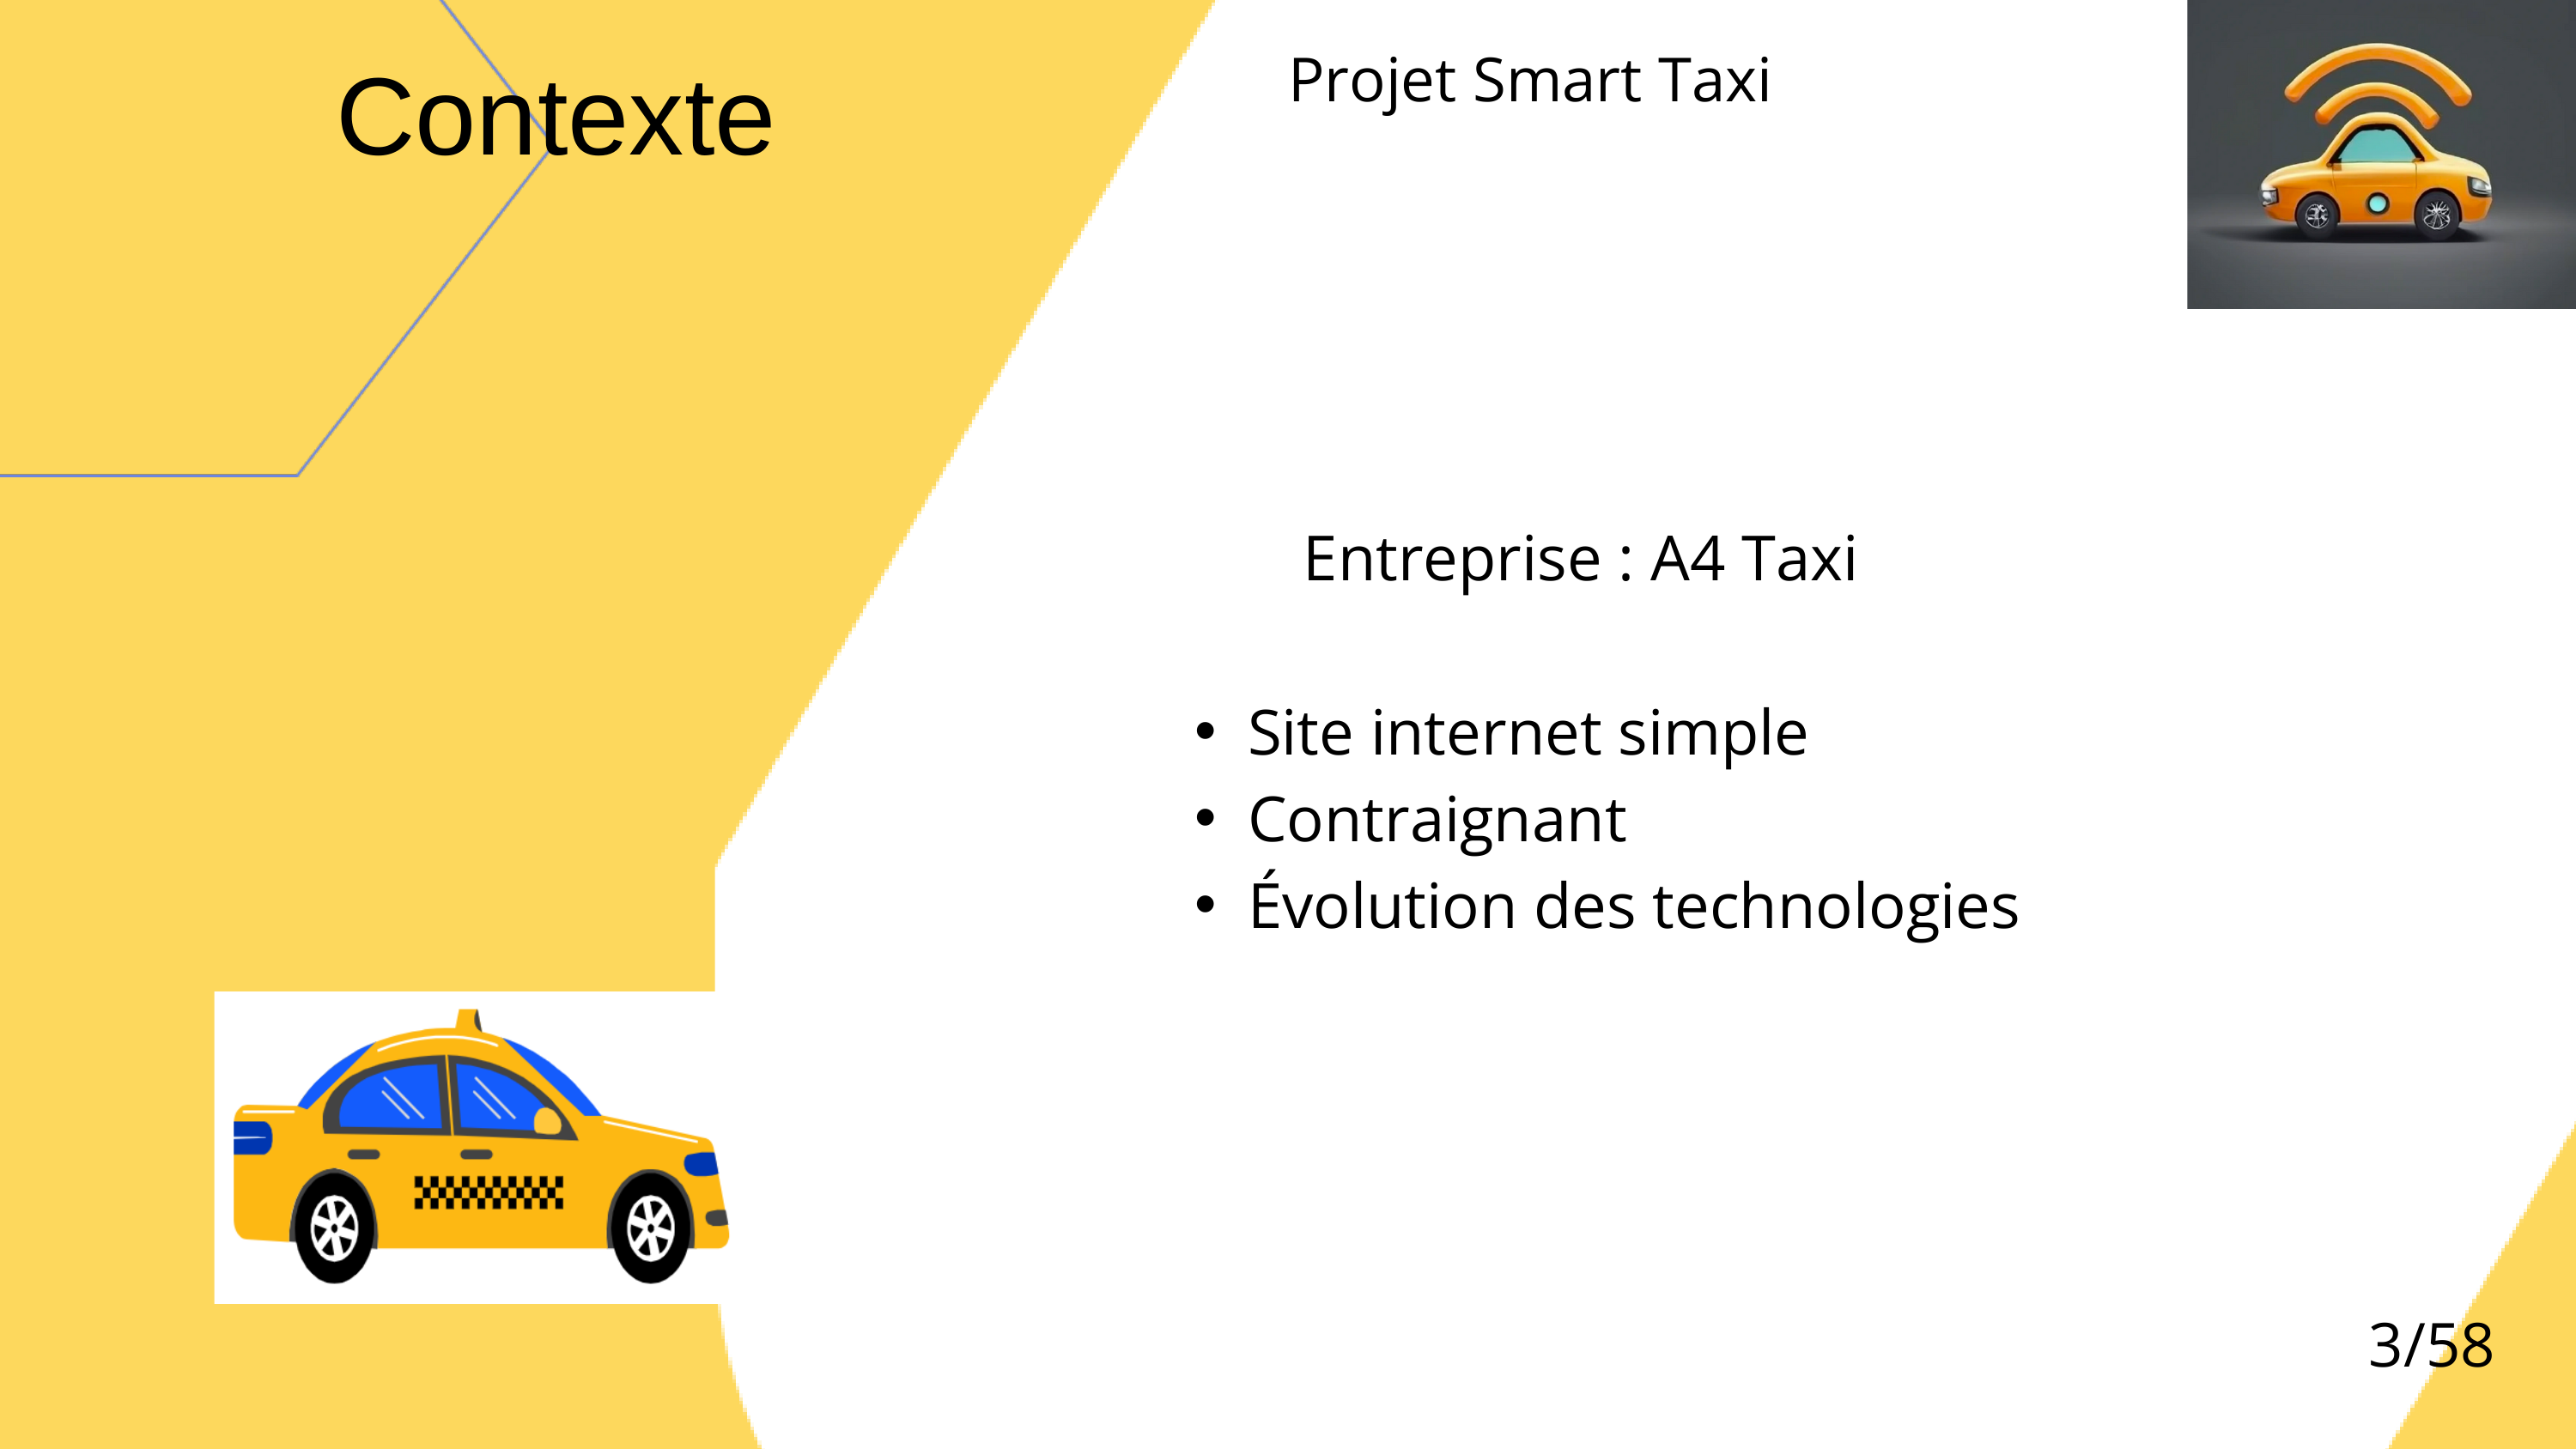

Contexte
Projet Smart Taxi
Entreprise : A4 Taxi

Site internet simple
Contraignant
Évolution des technologies

3/58